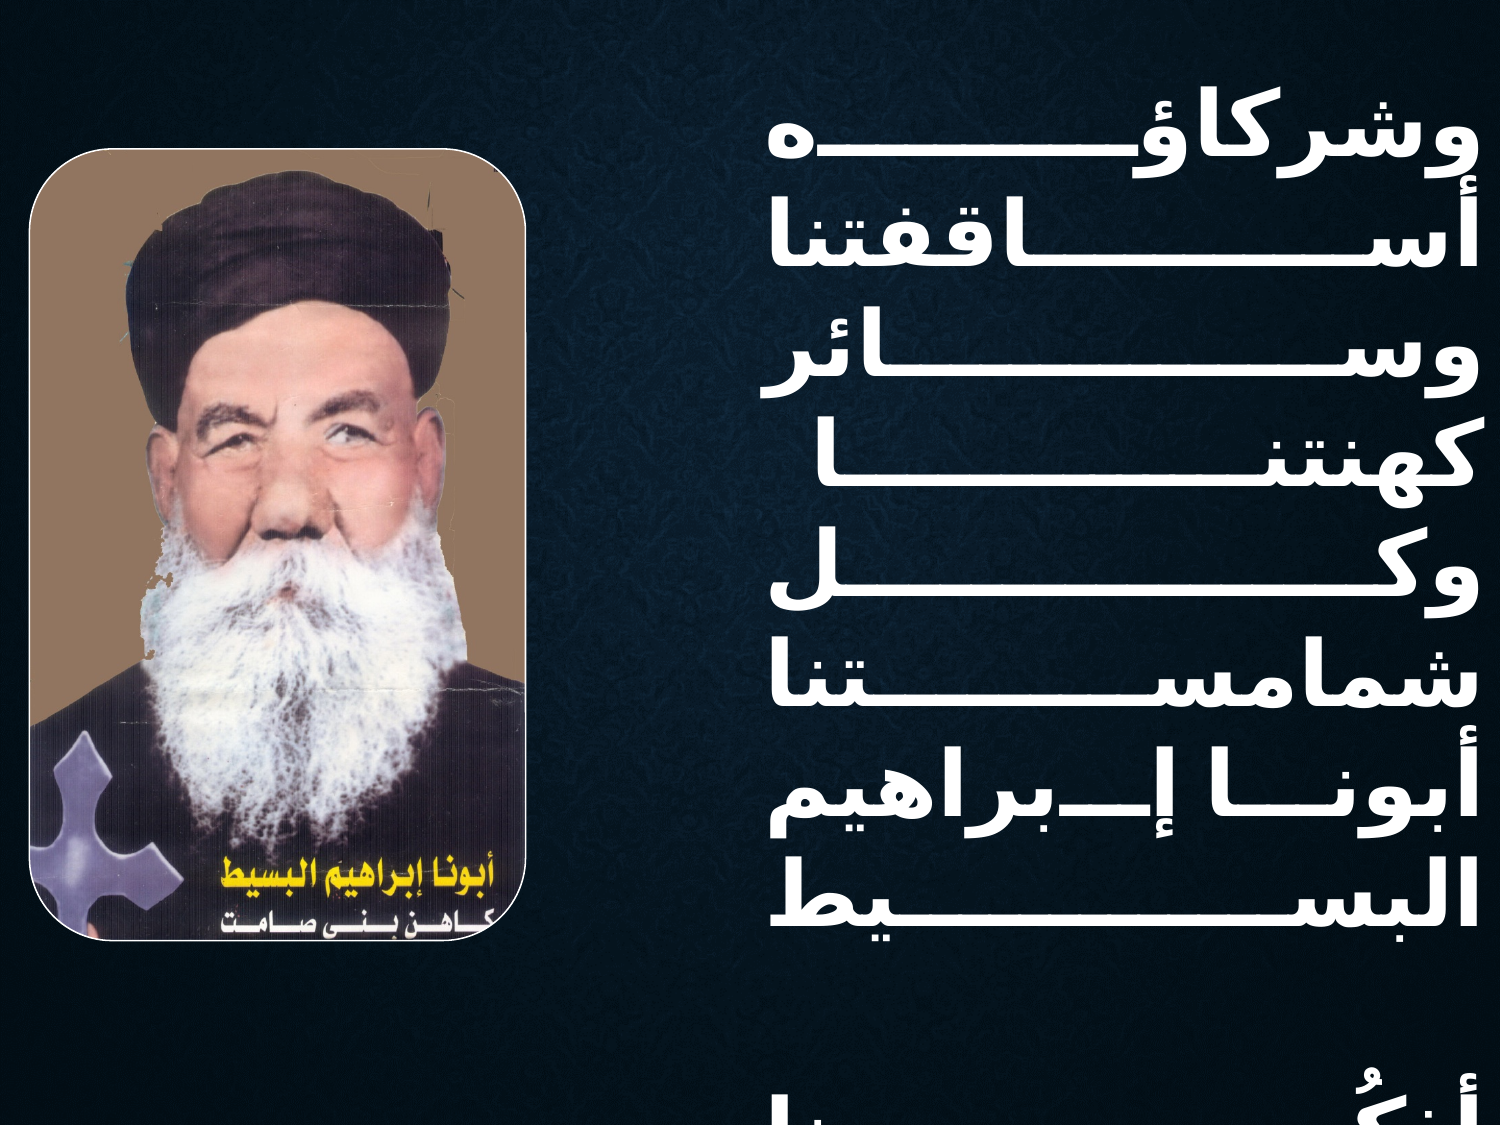

وشركاؤه أساقفتنا
وسائر كهنتنــــــــا
وكل شمامســـــتنا
أبونا إبراهيم البسيط
أذكُــــرنا أجمعين
عندما نصرخ قائلين
يا إلـه أبونا إبراهيم
أعنا أجمـــعين